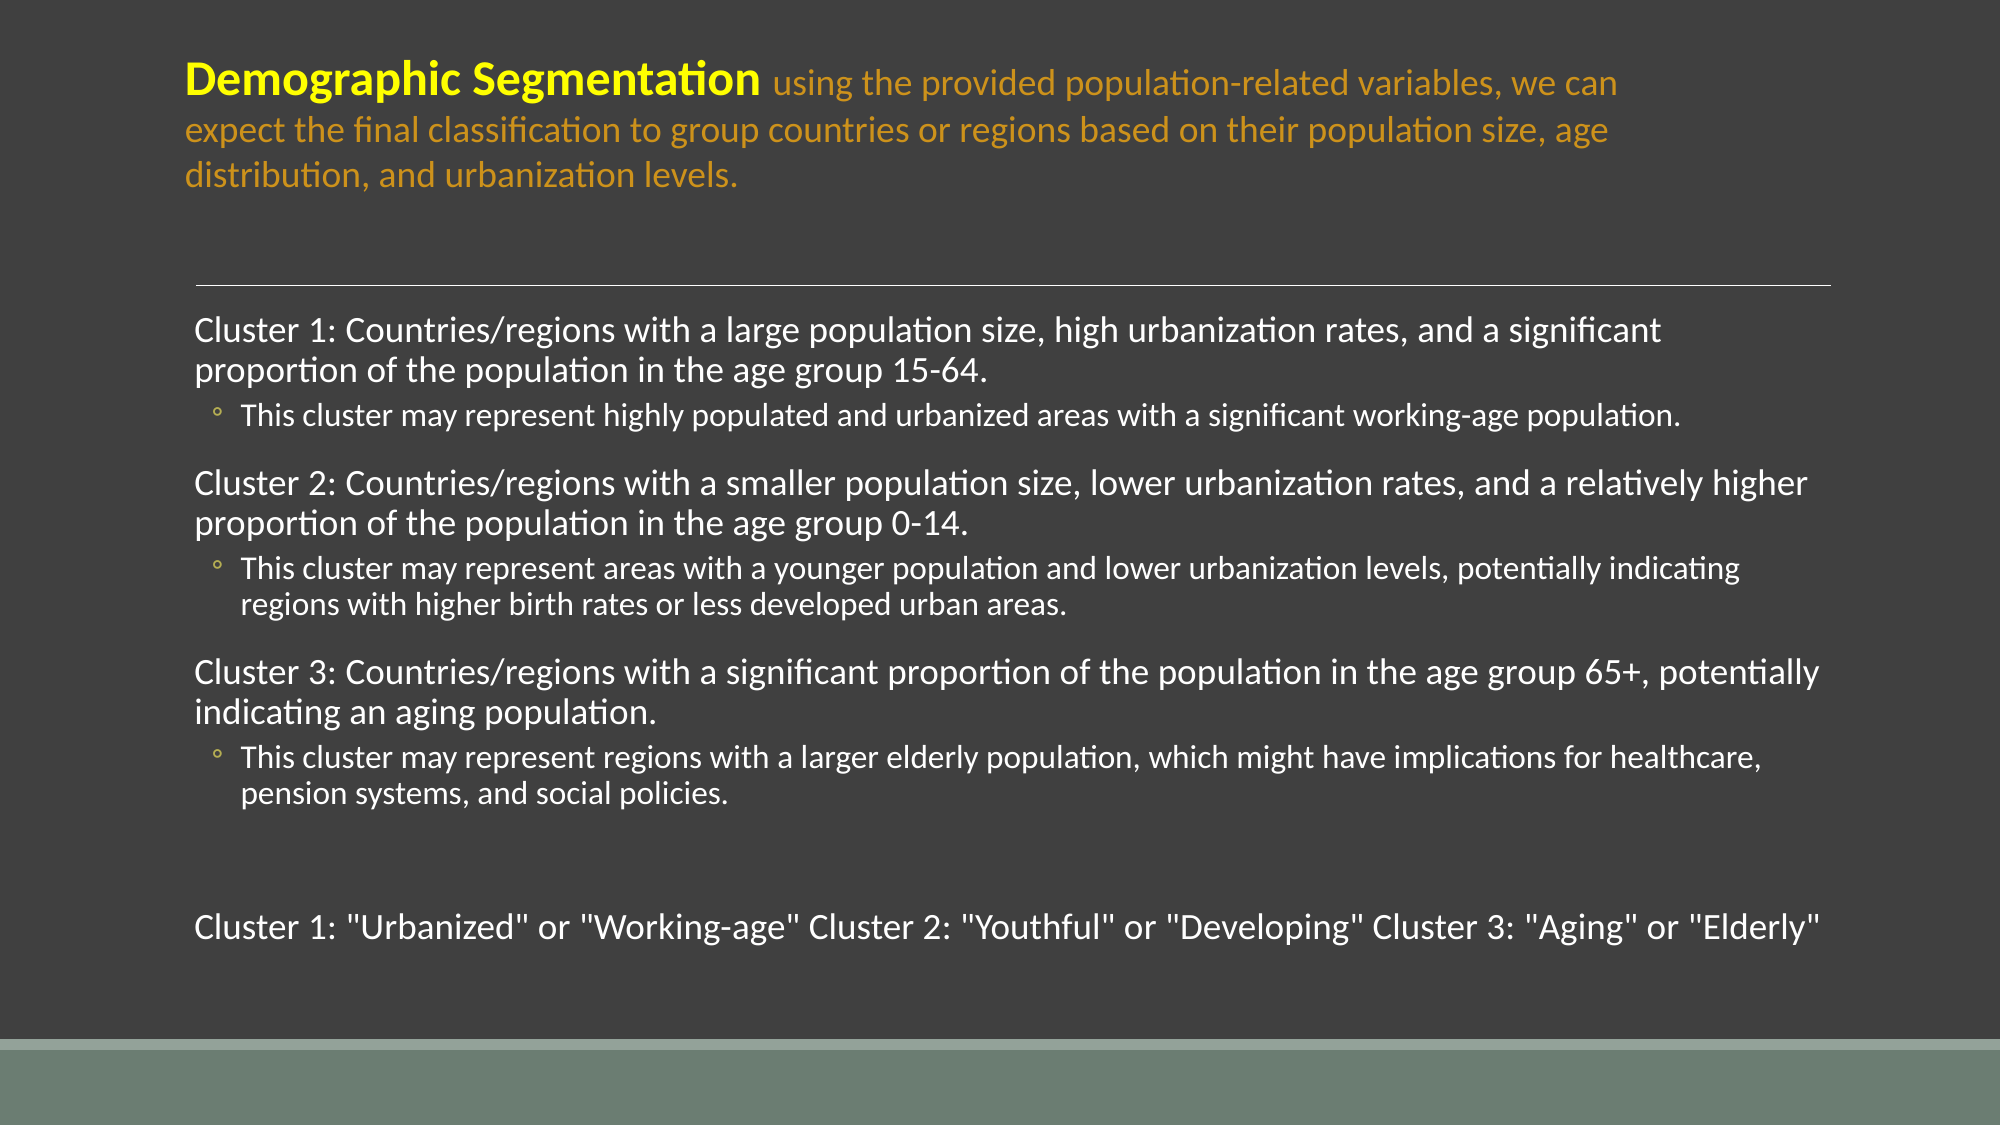

Demographic Segmentation using the provided population-related variables, we can expect the final classification to group countries or regions based on their population size, age distribution, and urbanization levels.

Cluster 1: Countries/regions with a large population size, high urbanization rates, and a significant proportion of the population in the age group 15-64.
This cluster may represent highly populated and urbanized areas with a significant working-age population.
Cluster 2: Countries/regions with a smaller population size, lower urbanization rates, and a relatively higher proportion of the population in the age group 0-14.
This cluster may represent areas with a younger population and lower urbanization levels, potentially indicating regions with higher birth rates or less developed urban areas.
Cluster 3: Countries/regions with a significant proportion of the population in the age group 65+, potentially indicating an aging population.
This cluster may represent regions with a larger elderly population, which might have implications for healthcare, pension systems, and social policies.

Cluster 1: "Urbanized" or "Working-age" Cluster 2: "Youthful" or "Developing" Cluster 3: "Aging" or "Elderly"